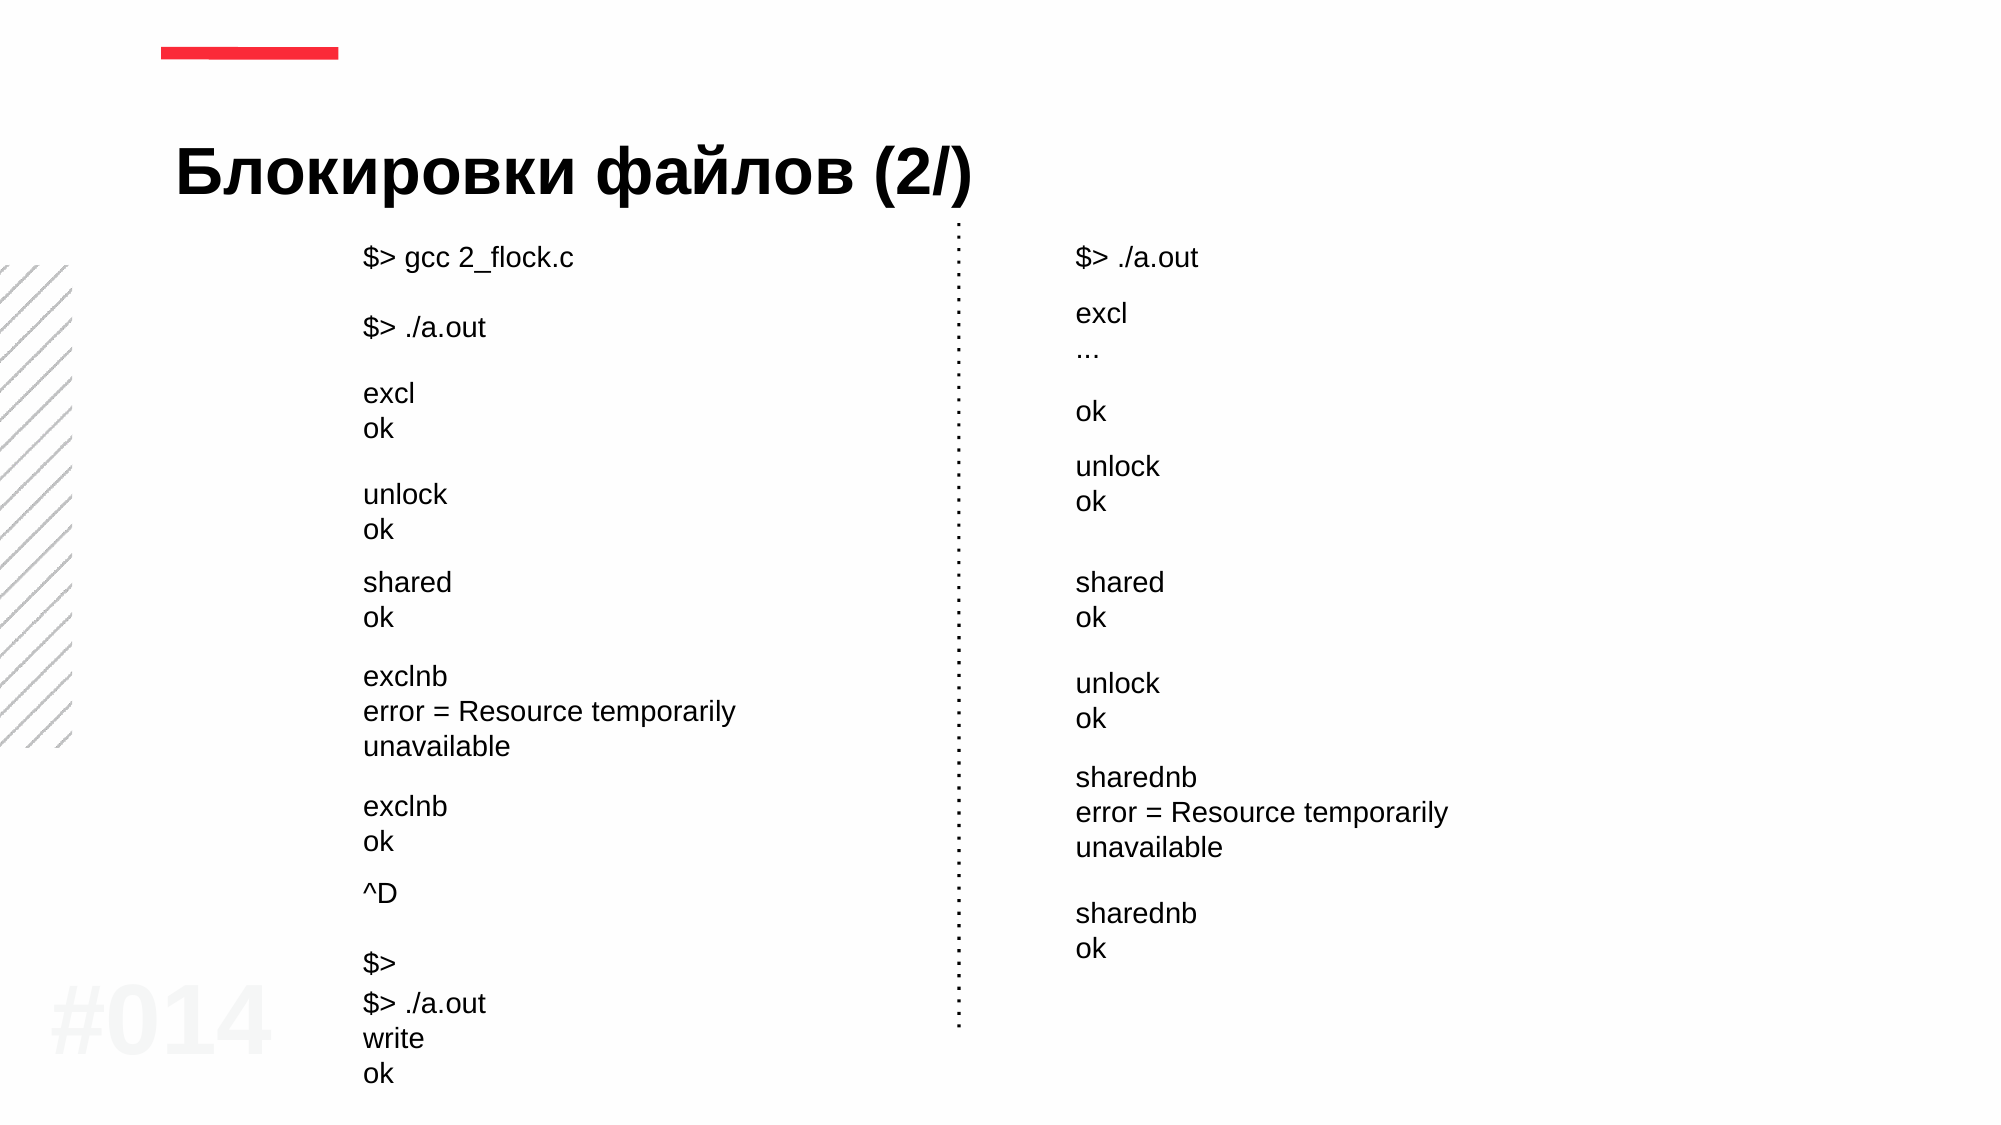

Блокировки файлов (2/)
$> gcc 2_flock.c

$> ./a.out

$> ./a.out
excl
...
excl
ok
ok
unlock
ok
unlock
ok
shared
ok
shared
ok
exclnb
error = Resource temporarily unavailable
unlock
ok
sharednb
error = Resource temporarily unavailable
exclnb
ok
^D

$>
sharednb
ok
#014
$> ./a.out
write
ok